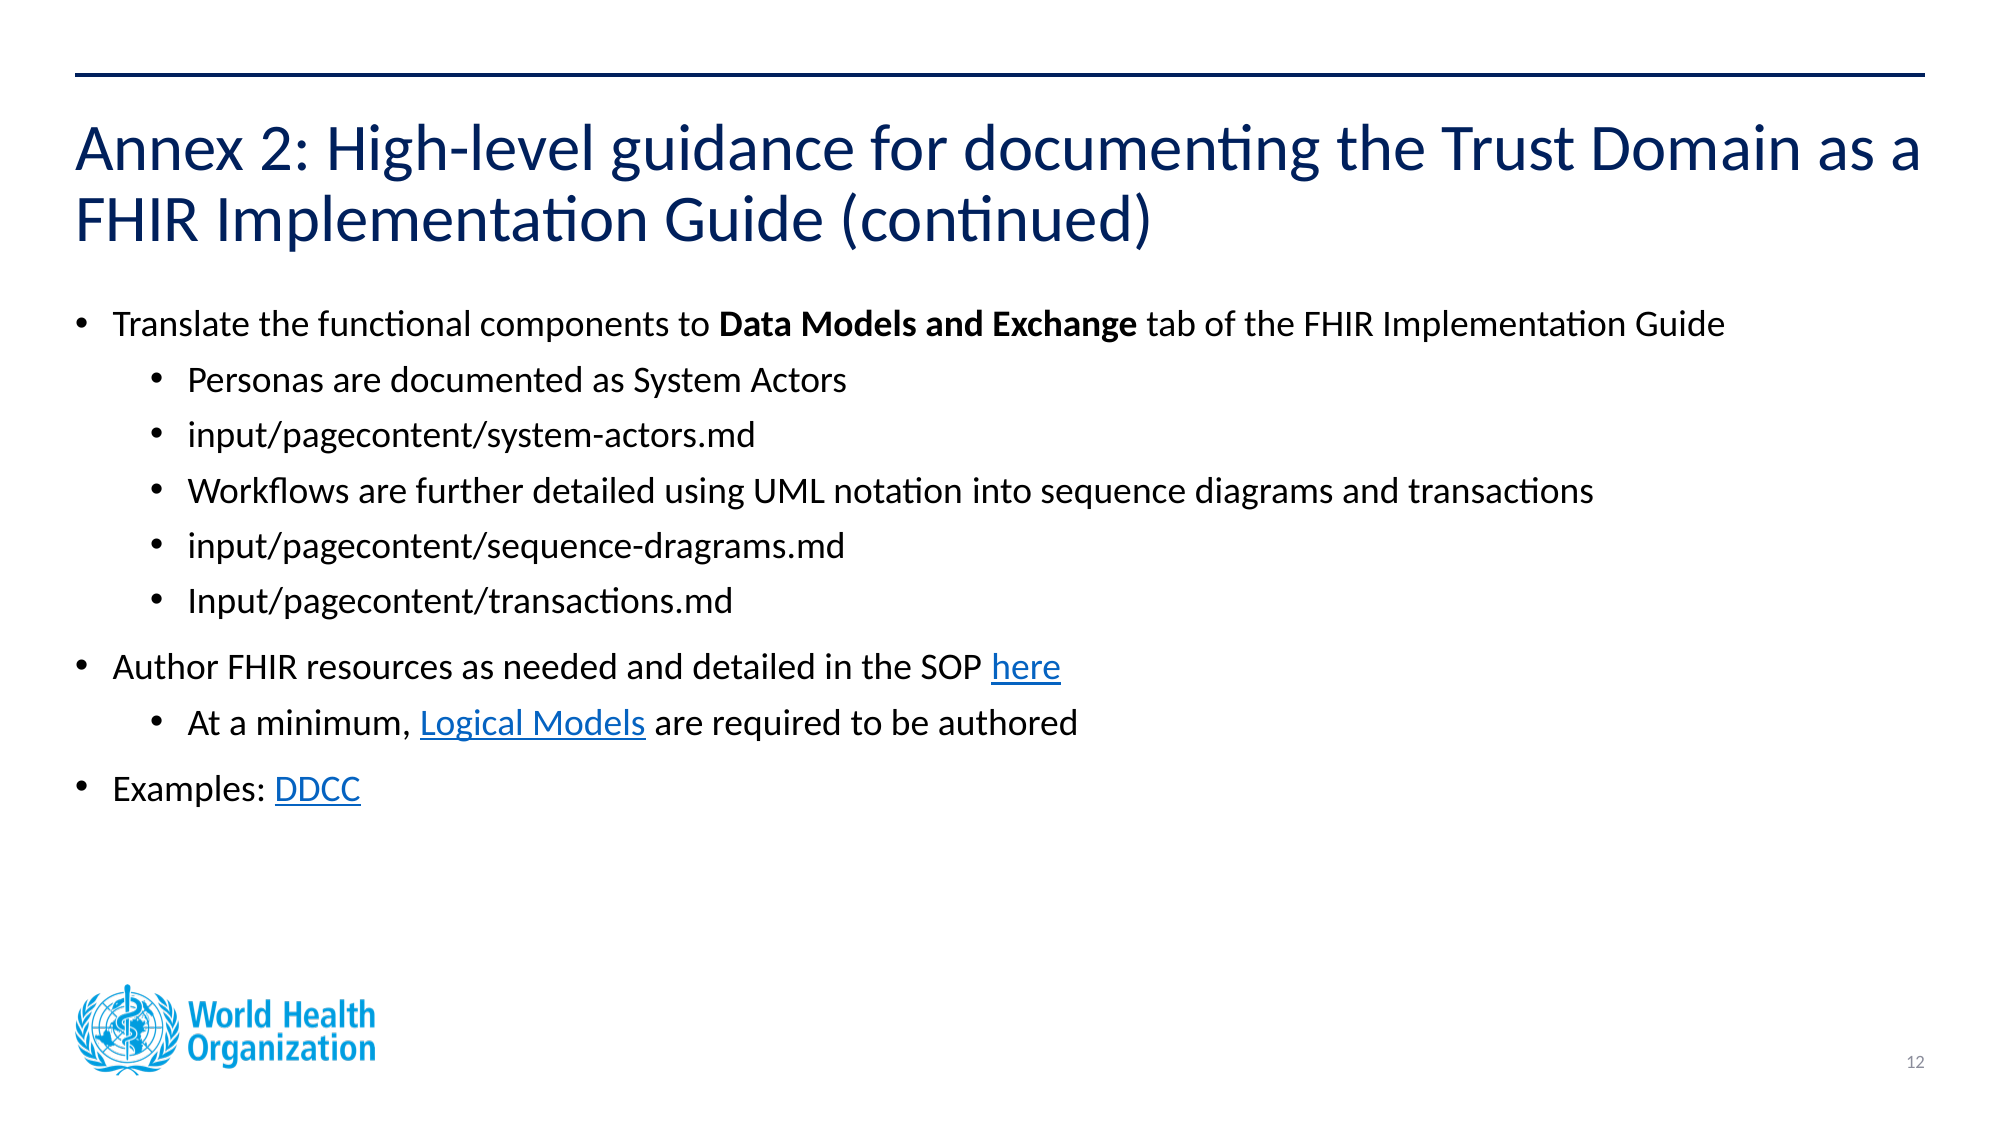

# Annex 2: High-level guidance for documenting the Trust Domain as a FHIR Implementation Guide (continued)
Translate the functional components to Data Models and Exchange tab of the FHIR Implementation Guide
Personas are documented as System Actors​
input/pagecontent/system-actors.md​
Workflows are further detailed using UML notation into sequence diagrams and transactions​
input/pagecontent/sequence-dragrams.md​
Input/pagecontent/transactions.md​
Author FHIR resources as needed and detailed in the SOP here​
​At a minimum, Logical Models are required to be authored
Examples​: DDCC

12